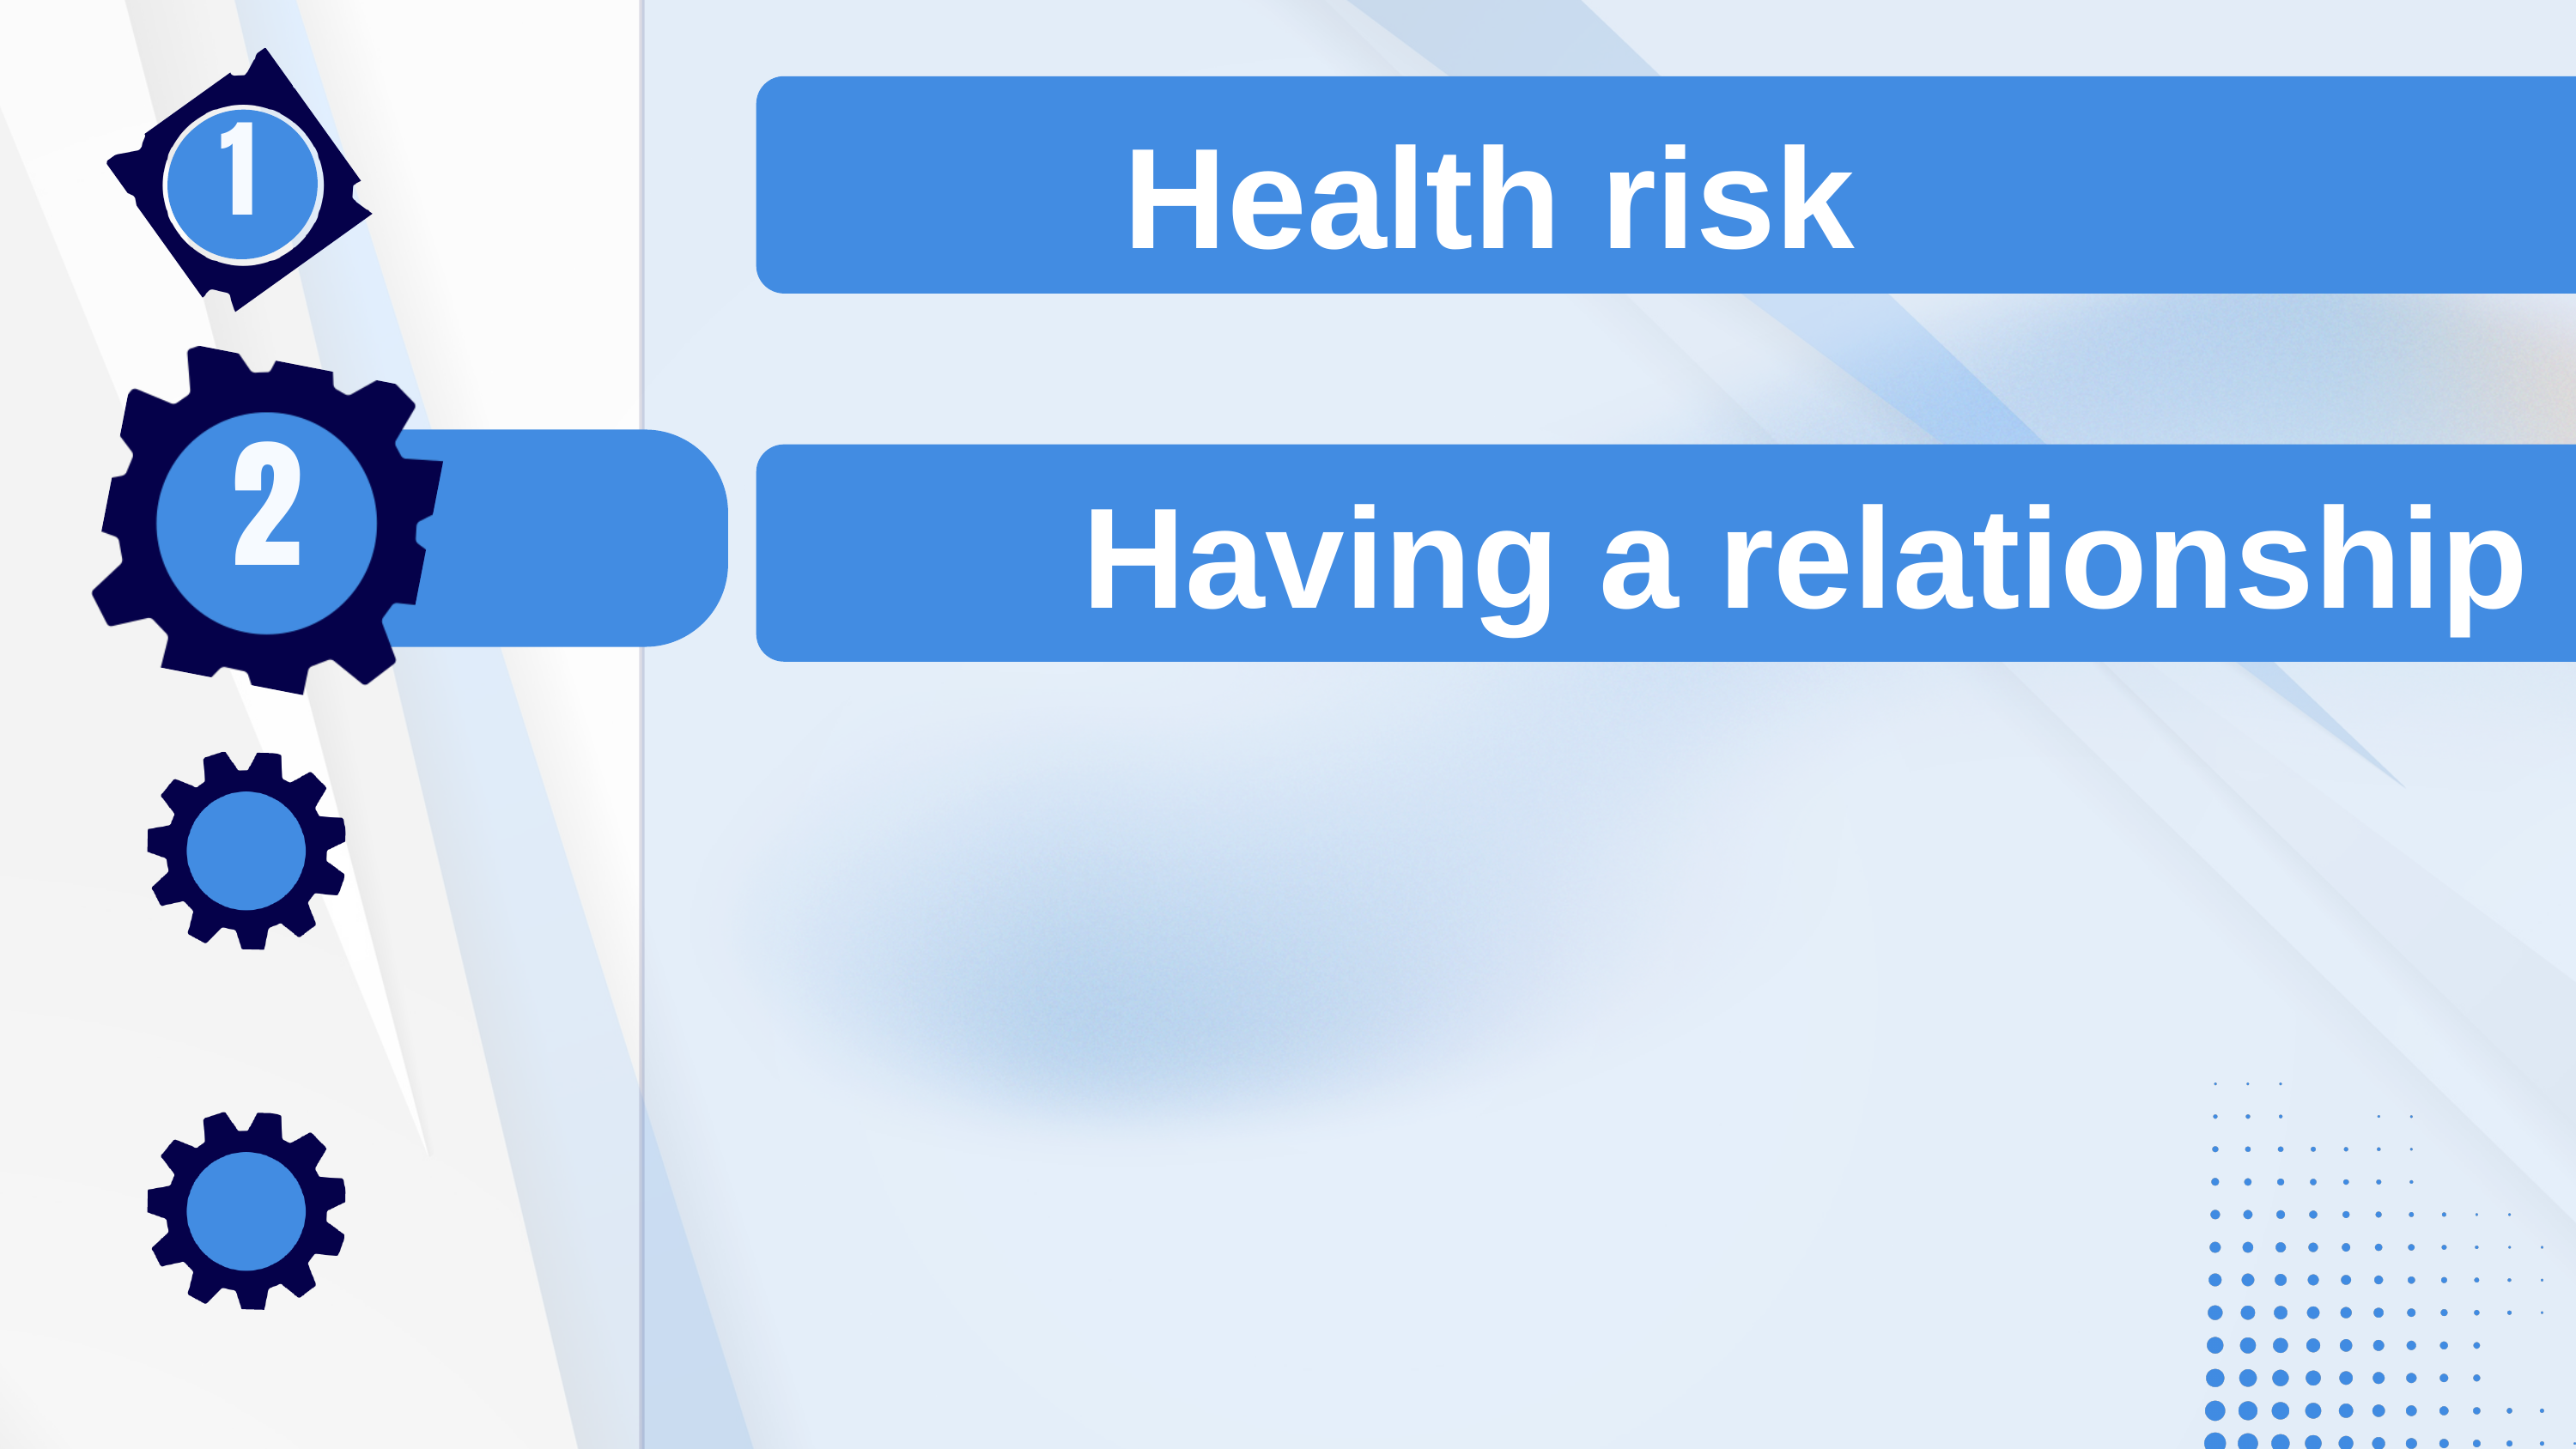

Health risk

1

Having a relationship

2

OneP